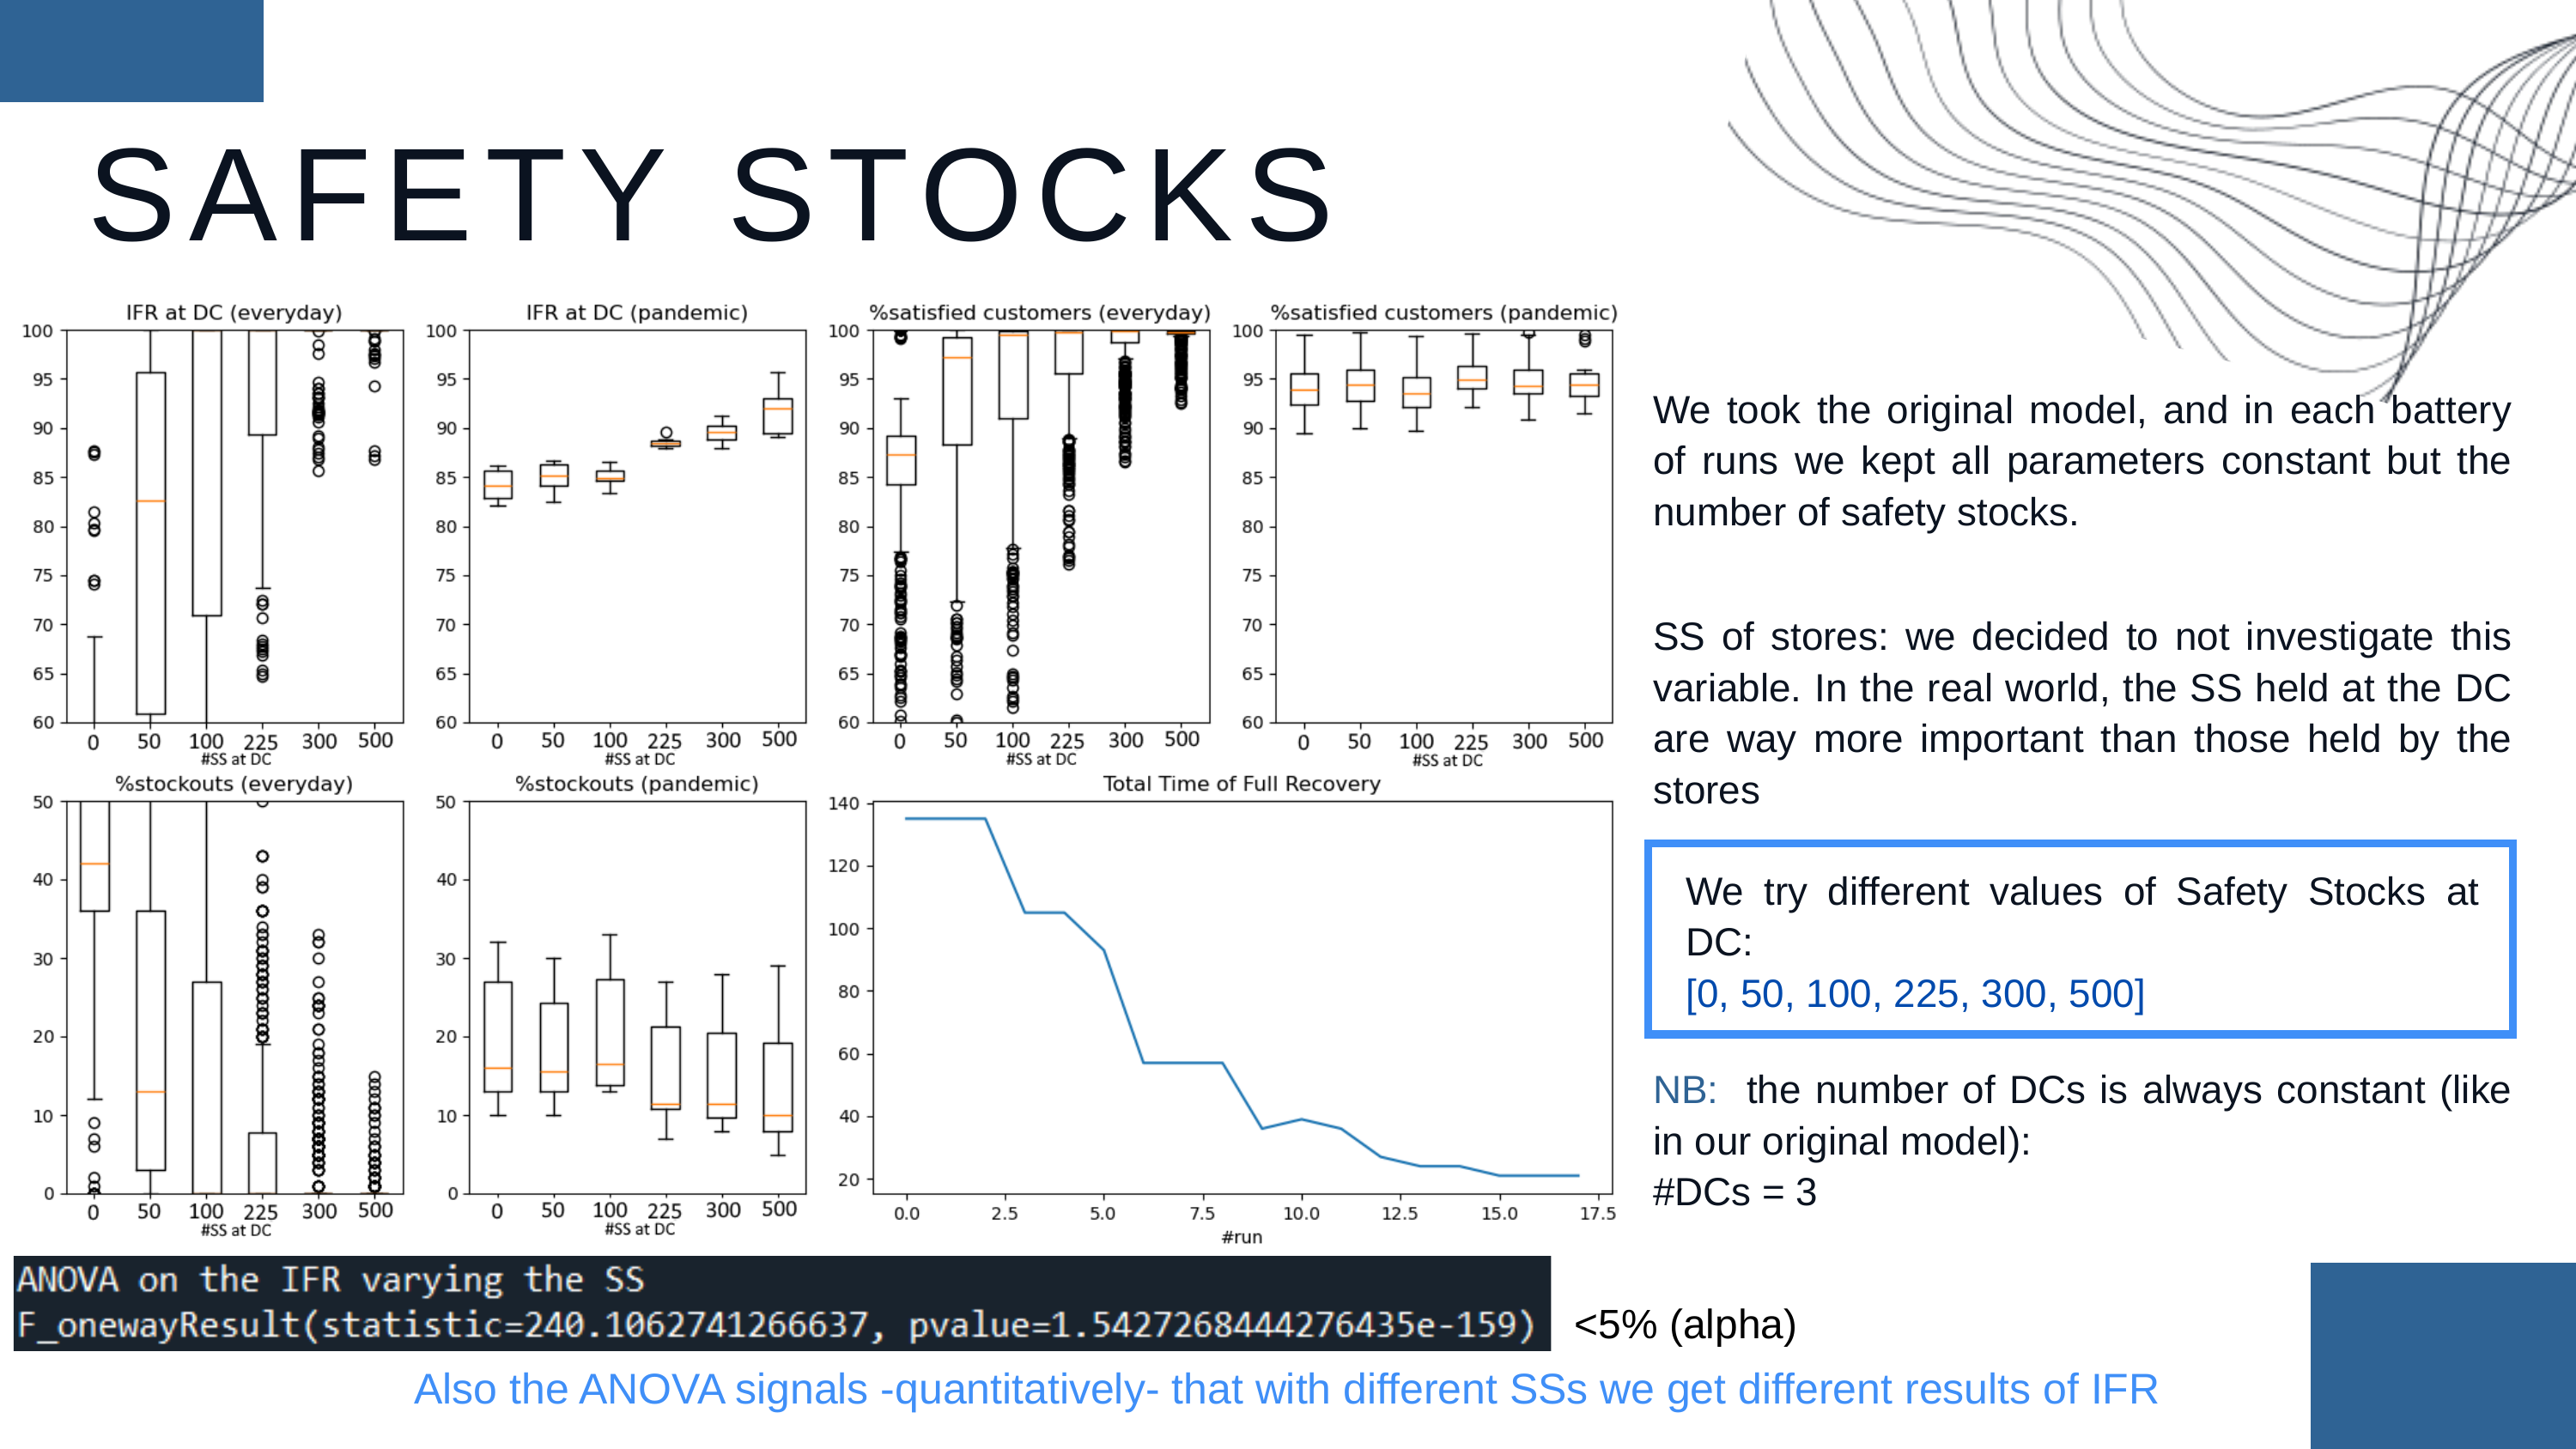

SAFETY STOCKS

We took the original model, and in each battery of runs we kept all parameters constant but the number of safety stocks.
SS of stores: we decided to not investigate this variable. In the real world, the SS held at the DC are way more important than those held by the stores

We try different values of Safety Stocks at DC:
[0, 50, 100, 225, 300, 500]
NB:  the number of DCs is always constant (like in our original model):
#DCs = 3

<5% (alpha)
Also the ANOVA signals -quantitatively- that with different SSs we get different results of IFR